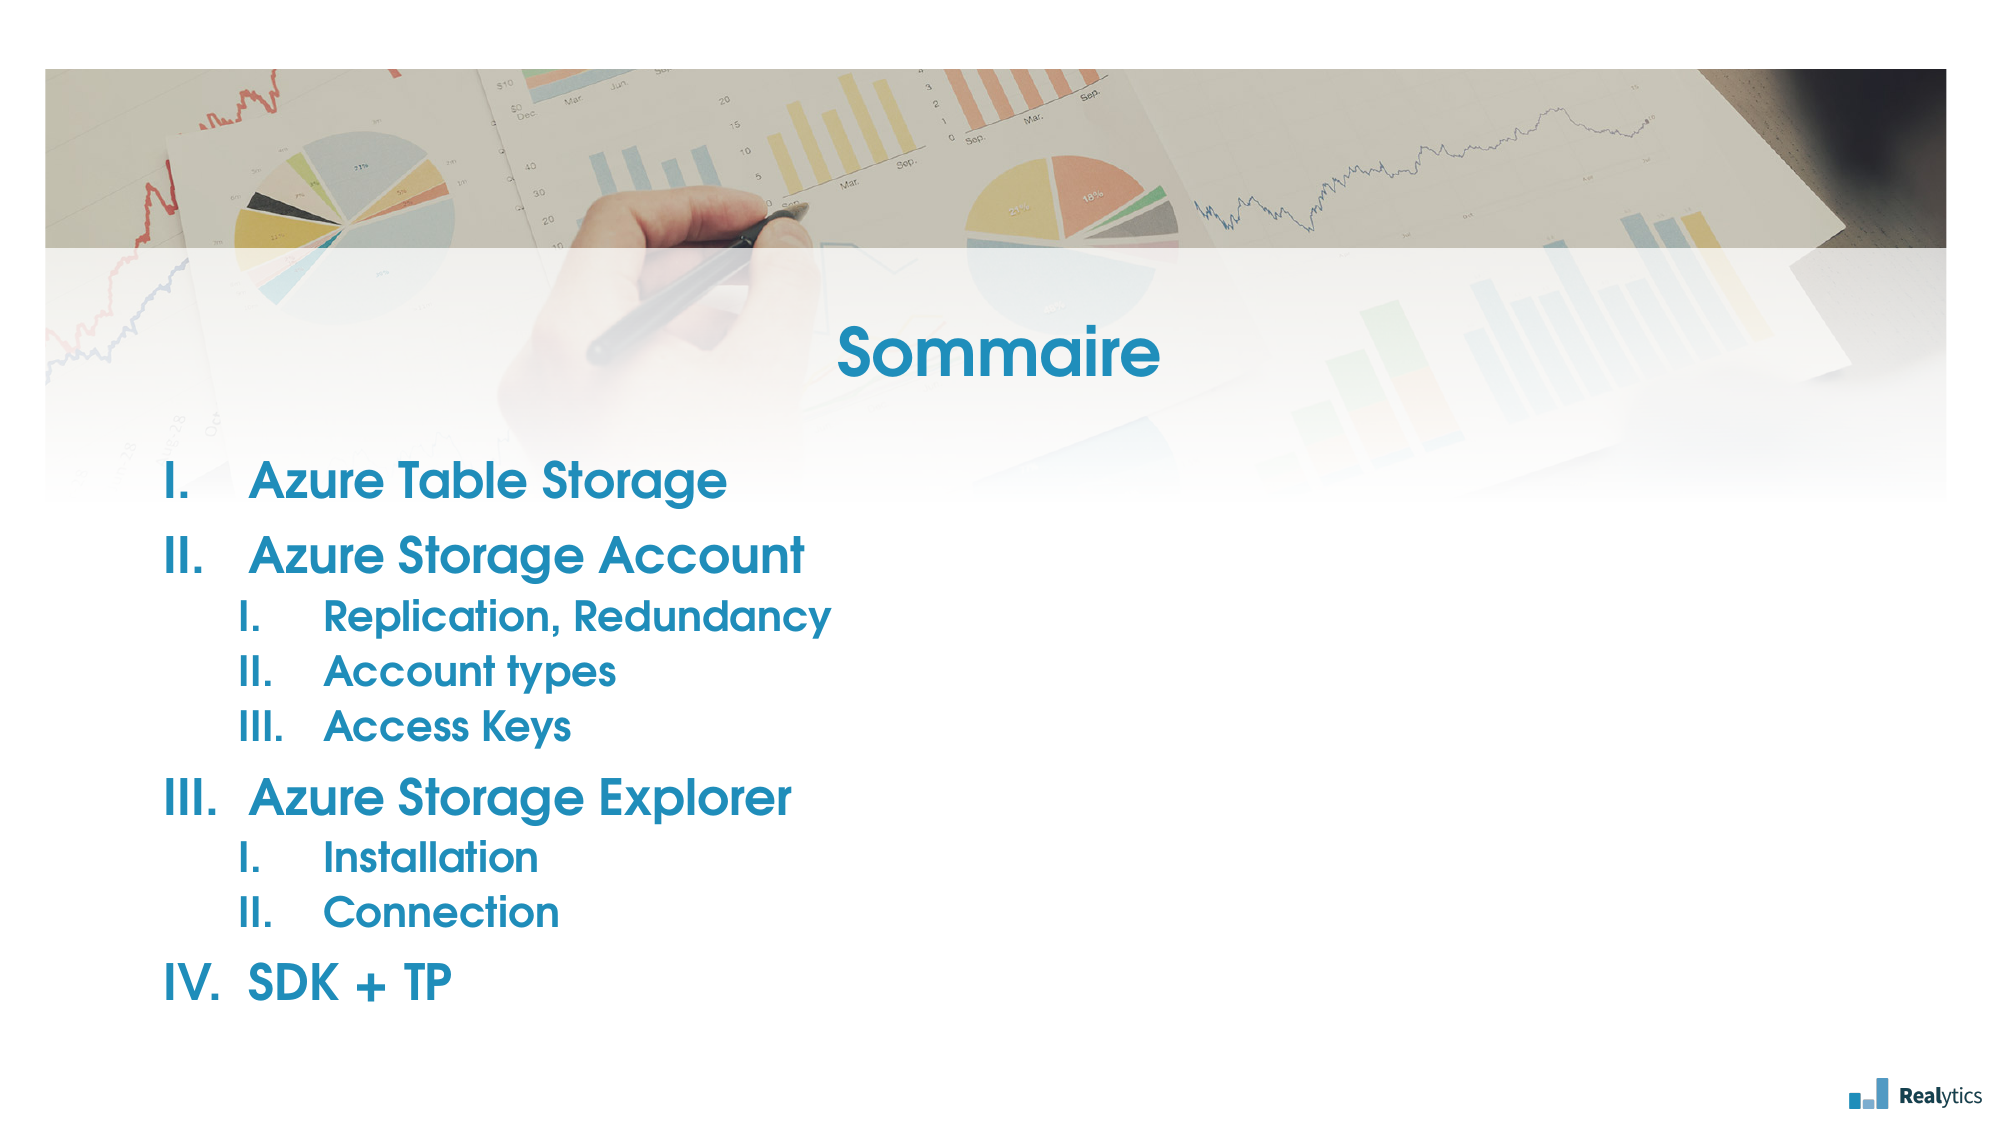

Azure Table Storage
Azure Storage Account
Replication, Redundancy
Account types
Access Keys
Azure Storage Explorer
Installation
Connection
SDK + TP